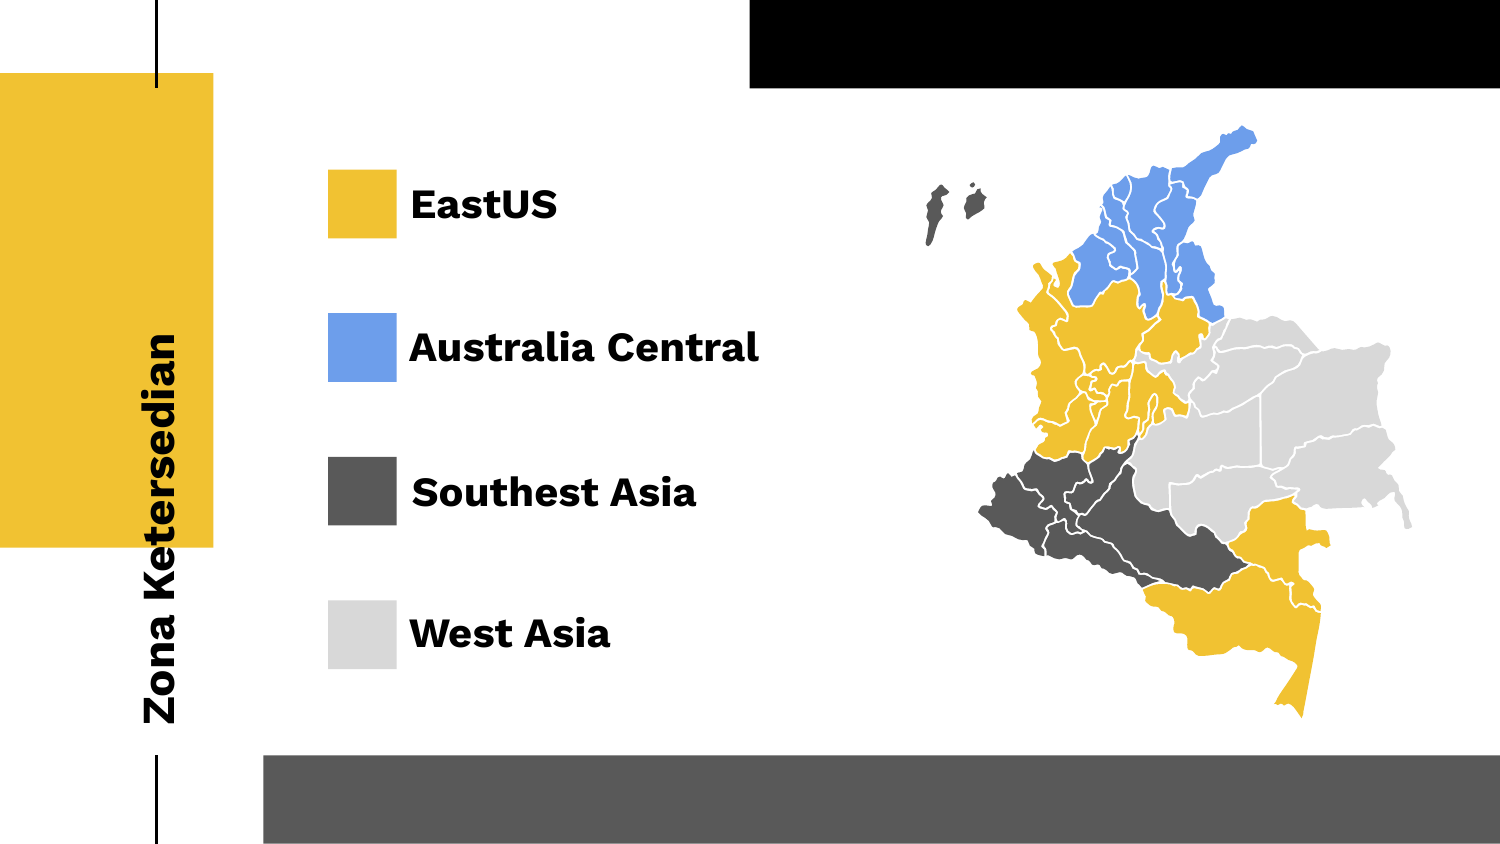

EastUS

Australia Central
# Zona Ketersedian

Southest Asia

West Asia